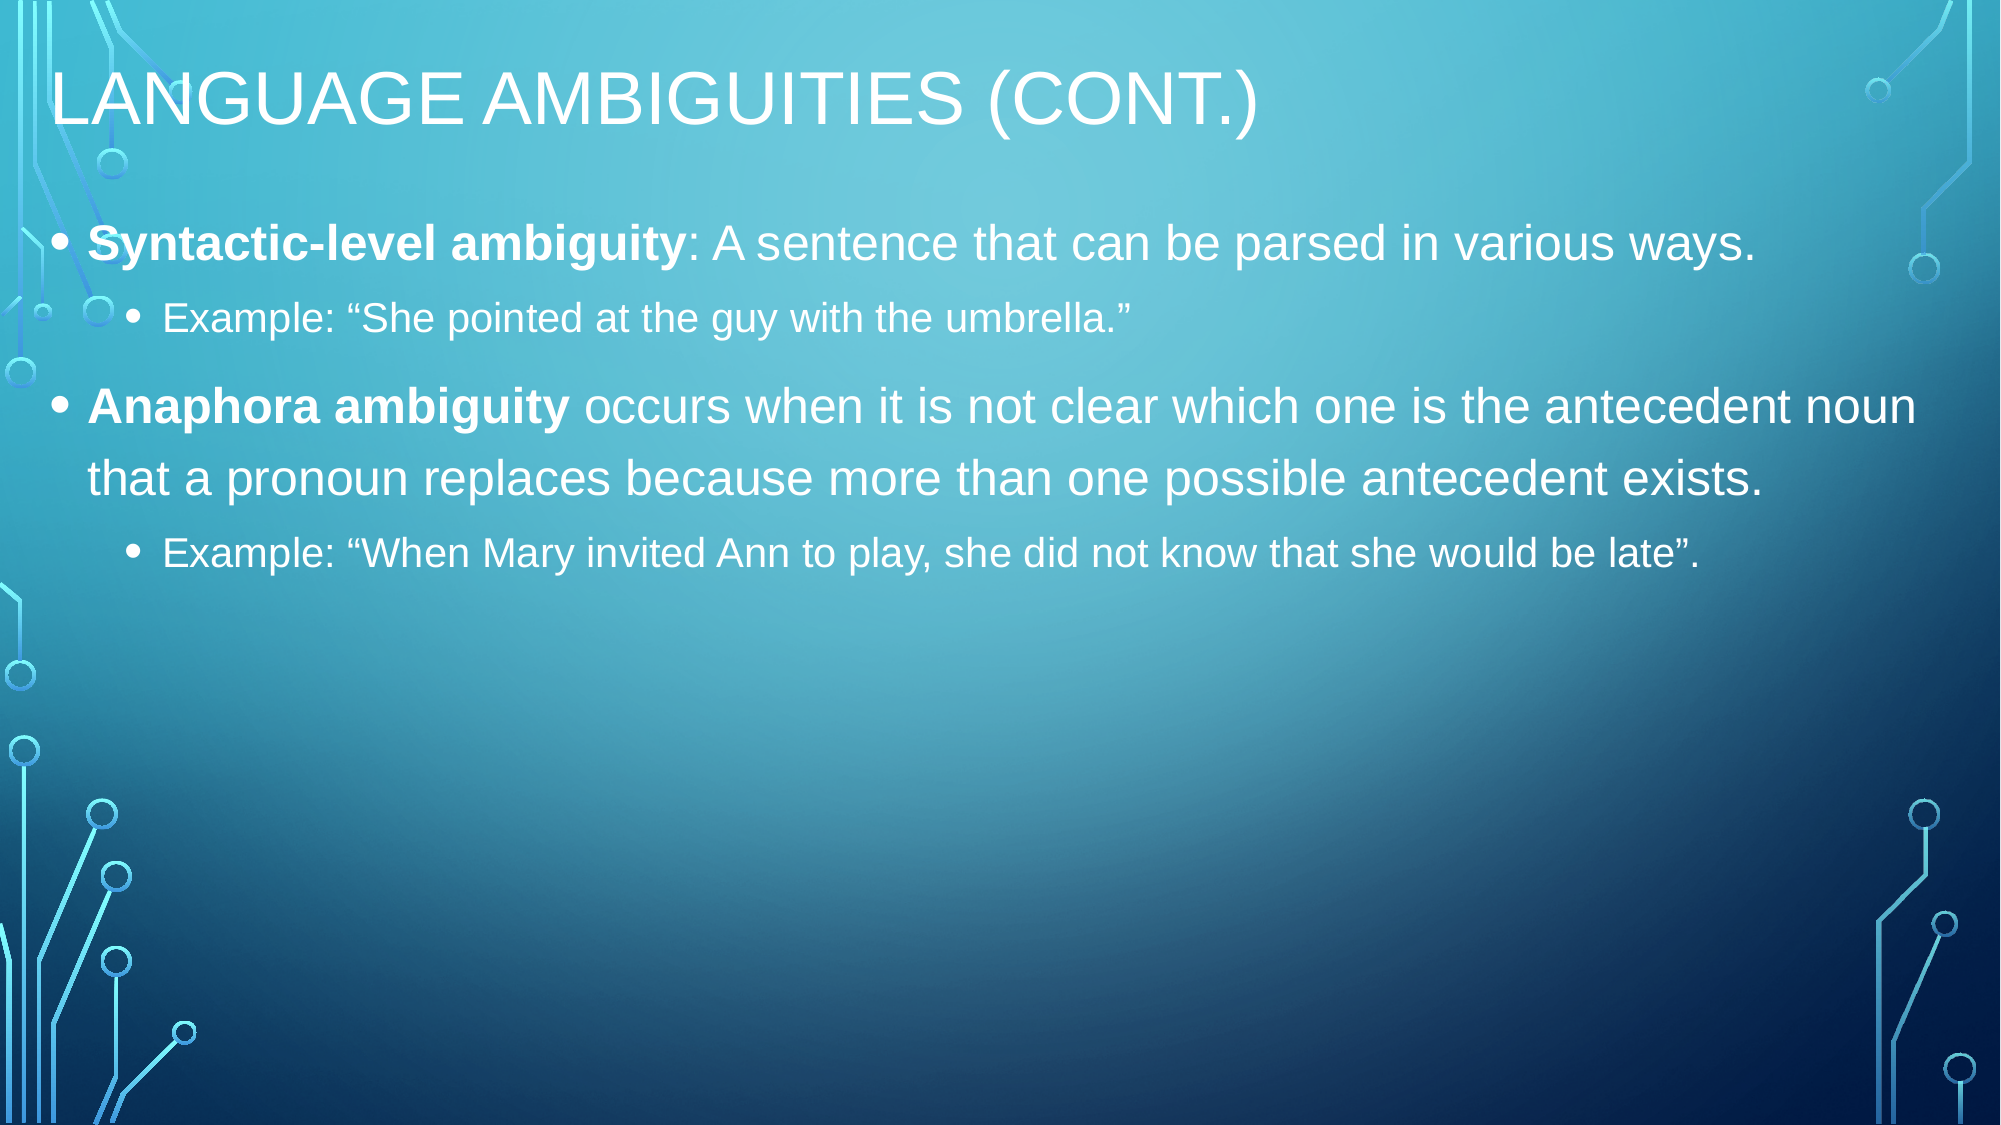

# Language ambiguities (cont.)
Syntactic-level ambiguity: A sentence that can be parsed in various ways.
Example: “She pointed at the guy with the umbrella.”
Anaphora ambiguity occurs when it is not clear which one is the antecedent noun that a pronoun replaces because more than one possible antecedent exists.
Example: “When Mary invited Ann to play, she did not know that she would be late”.